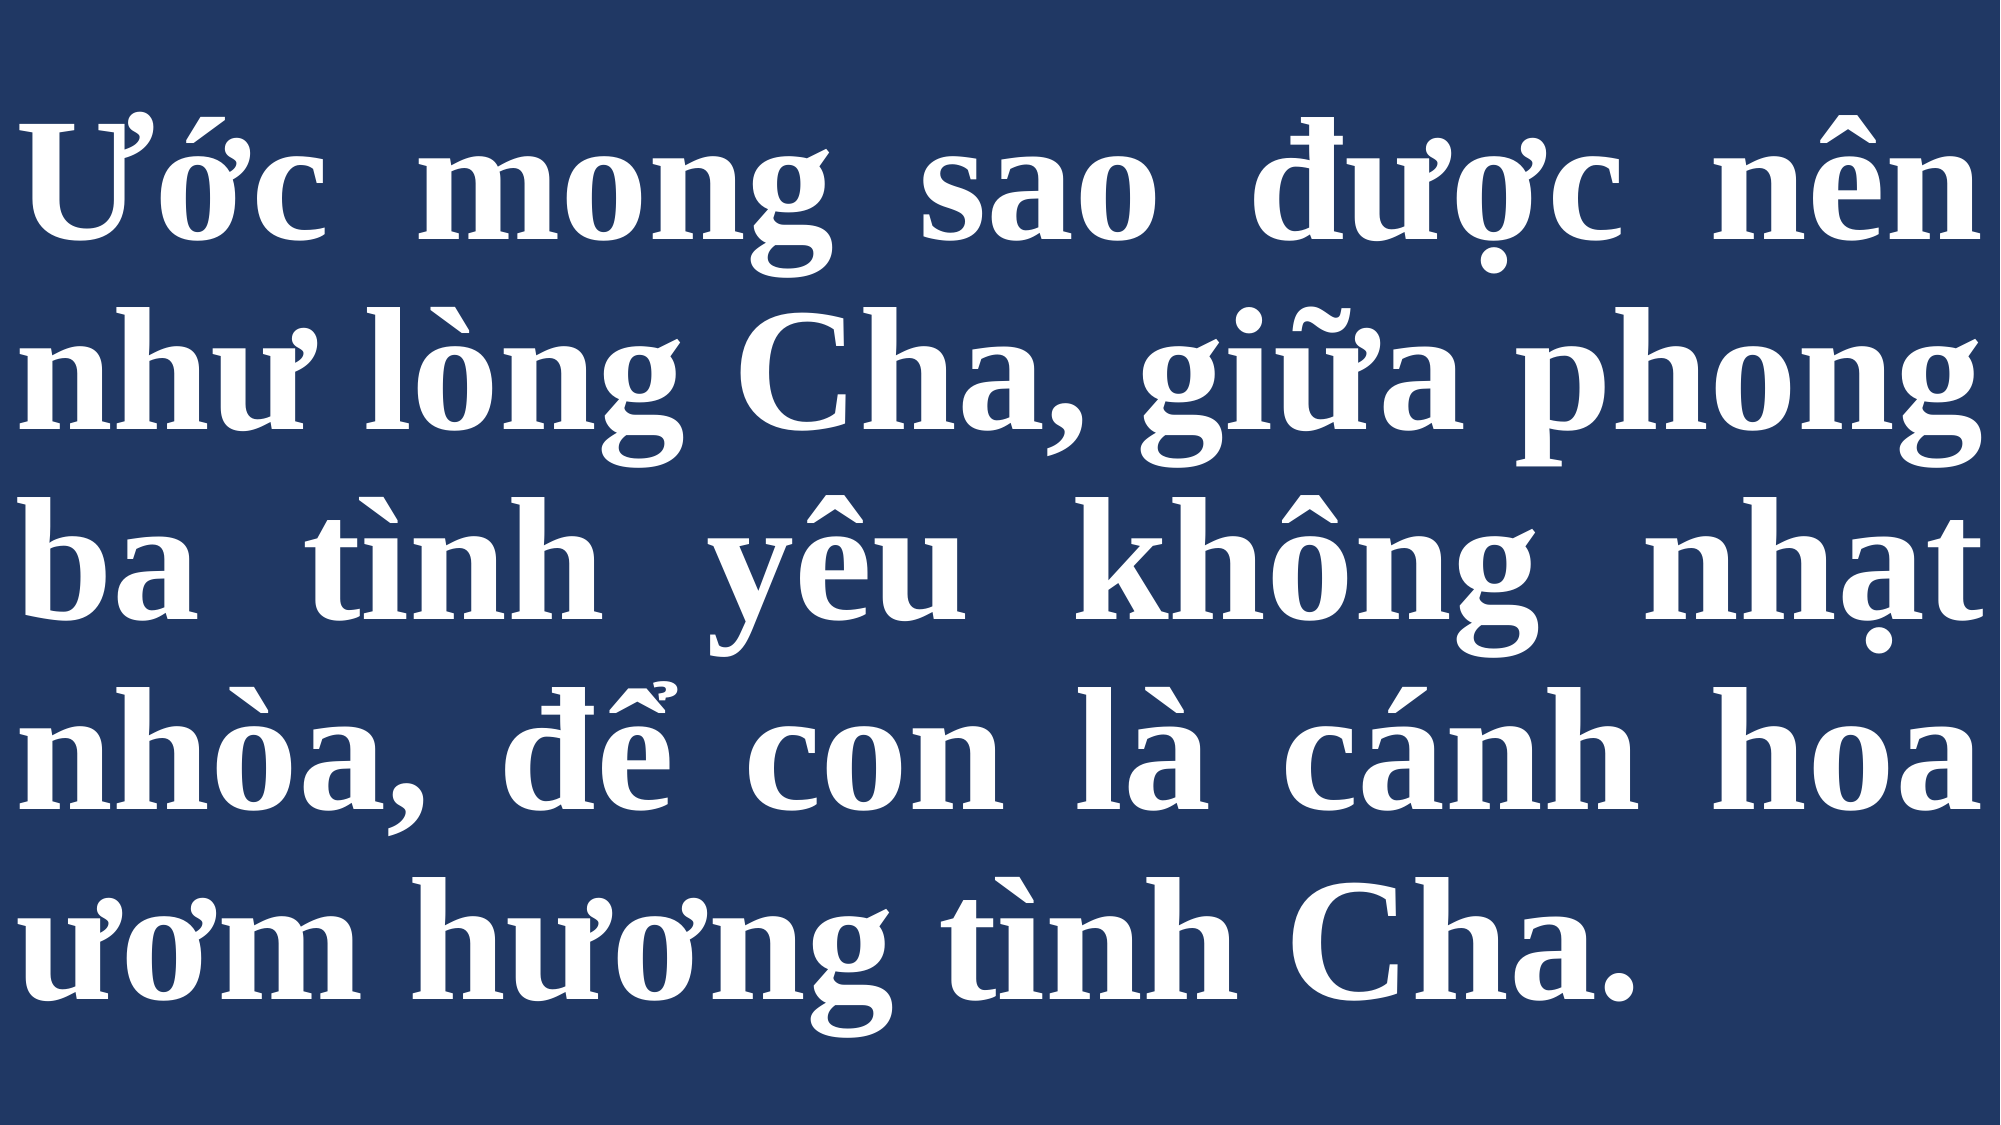

# Ước mong sao được nên như lòng Cha, giữa phong ba tình yêu không nhạt nhòa, để con là cánh hoa ươm hương tình Cha.